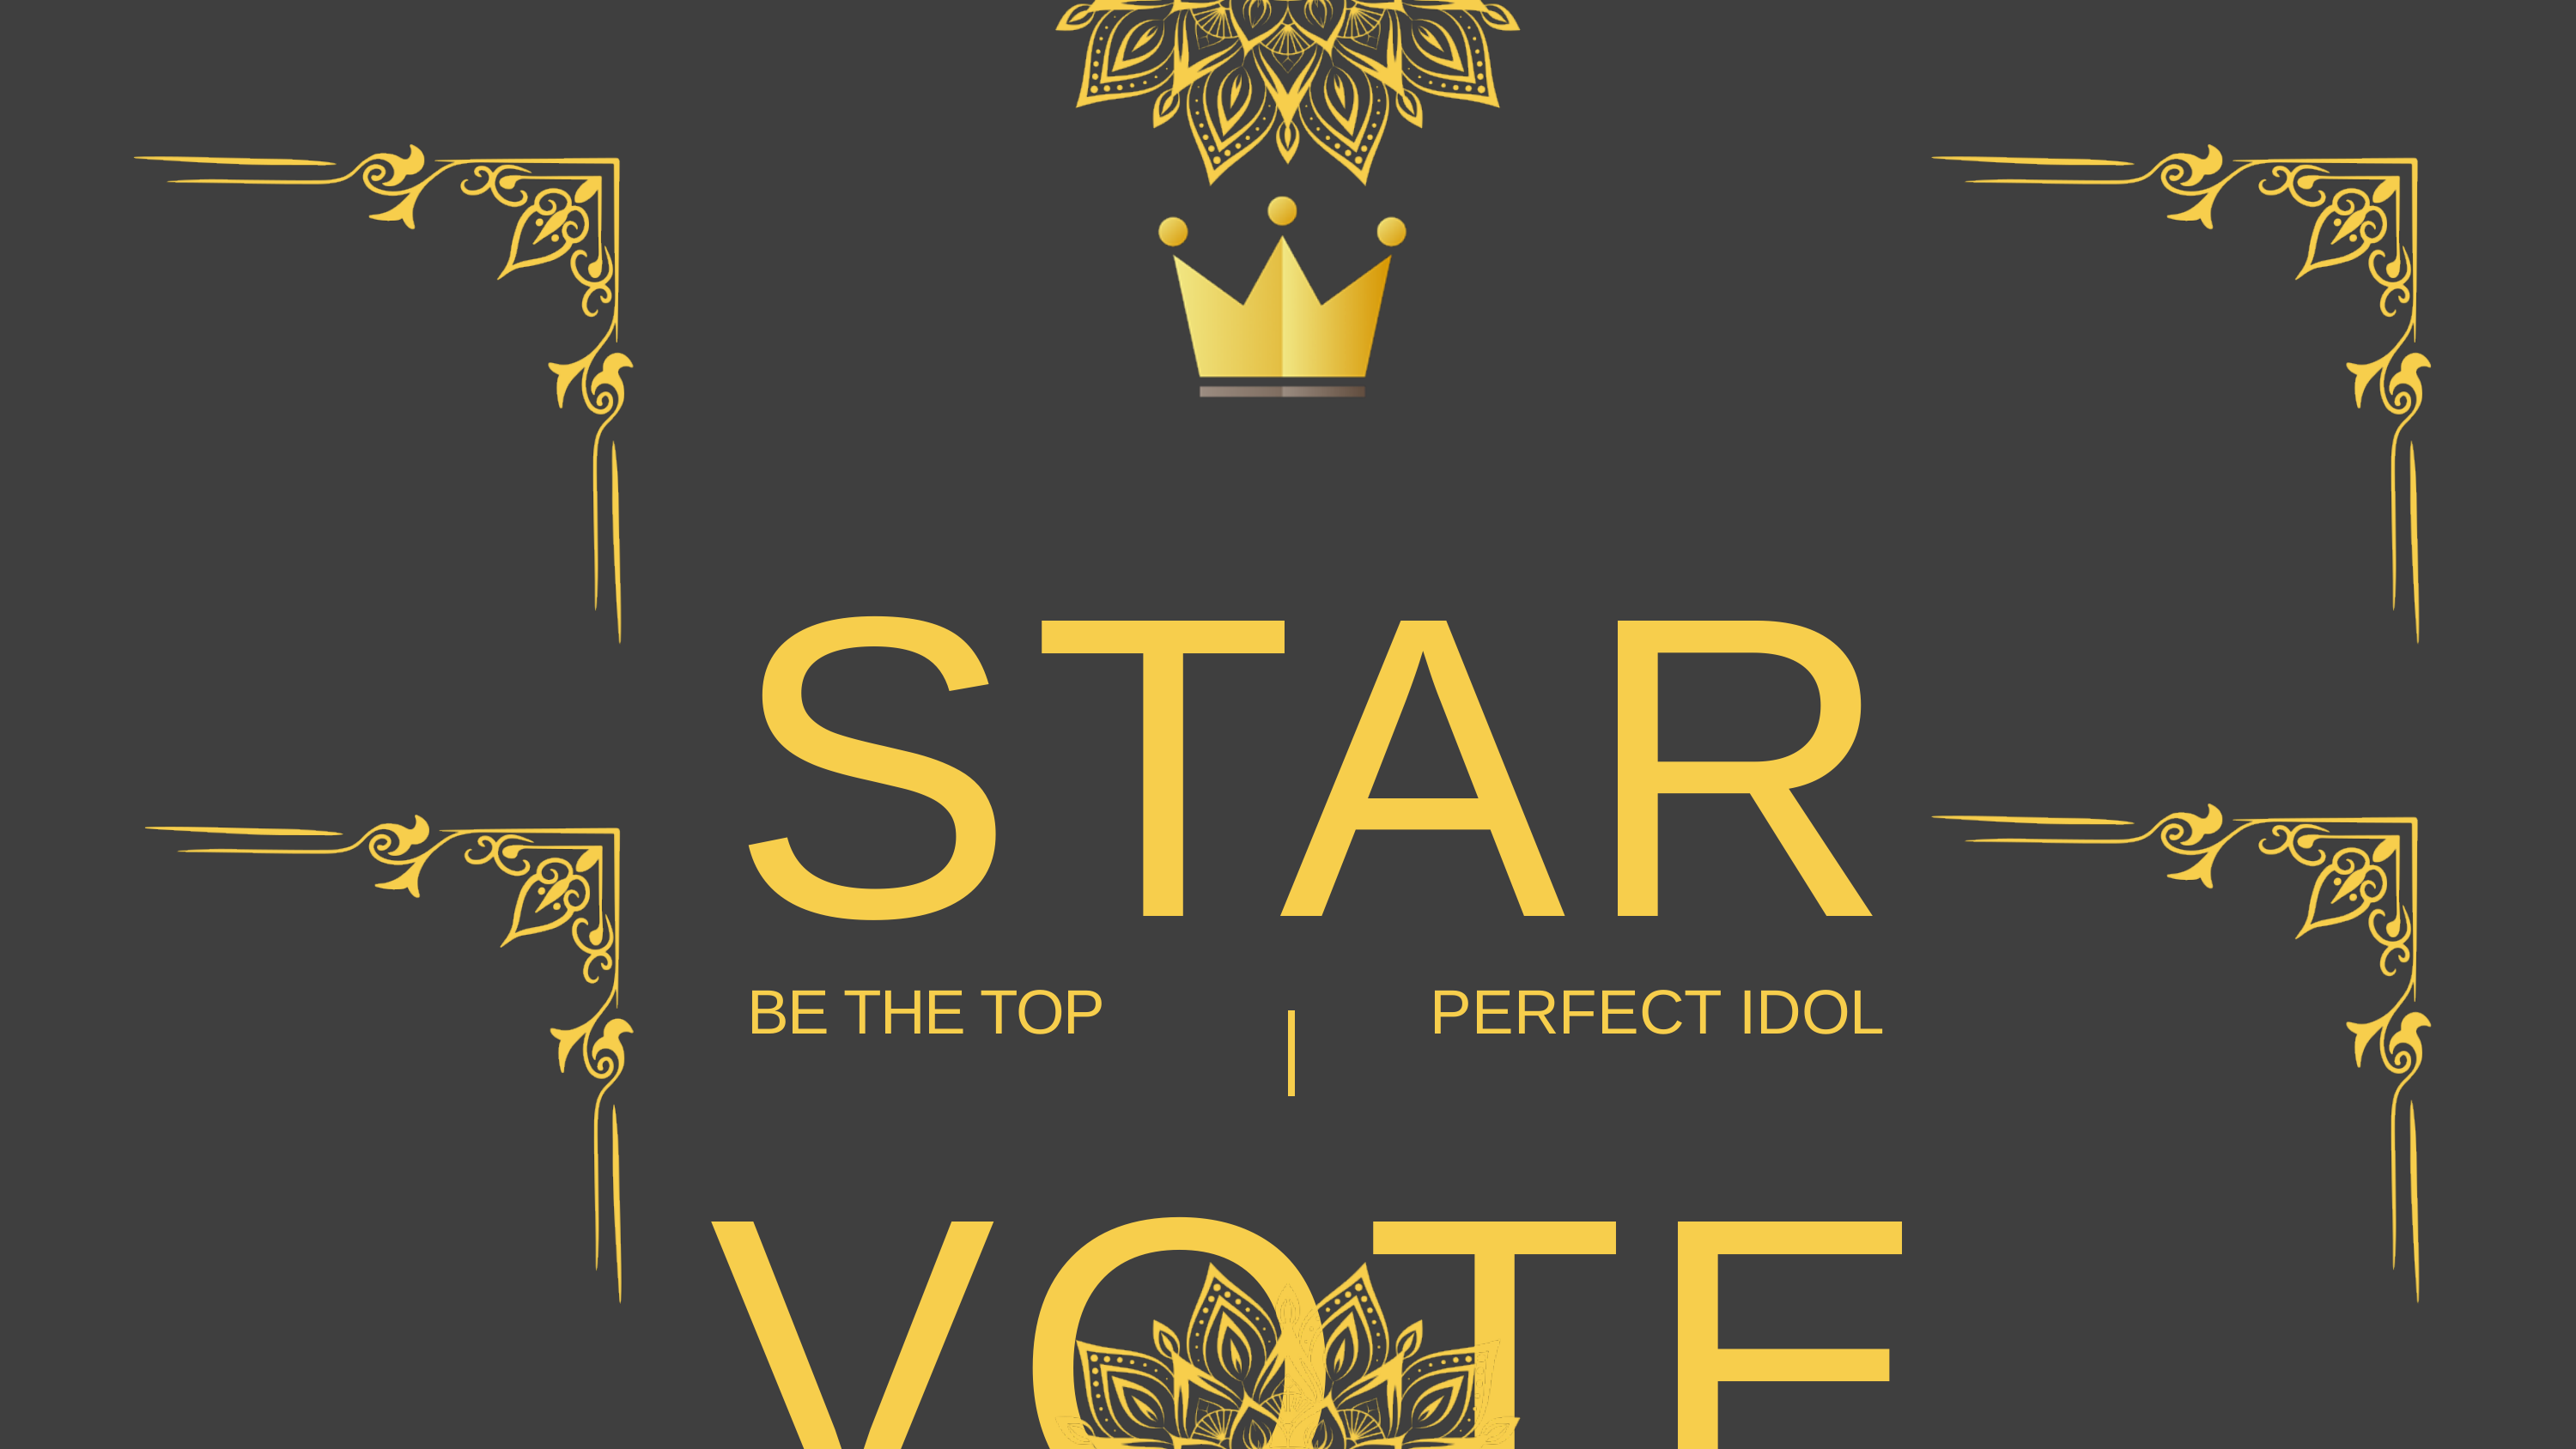

STAR VOTE

BE THE TOP
PERFECT IDOL